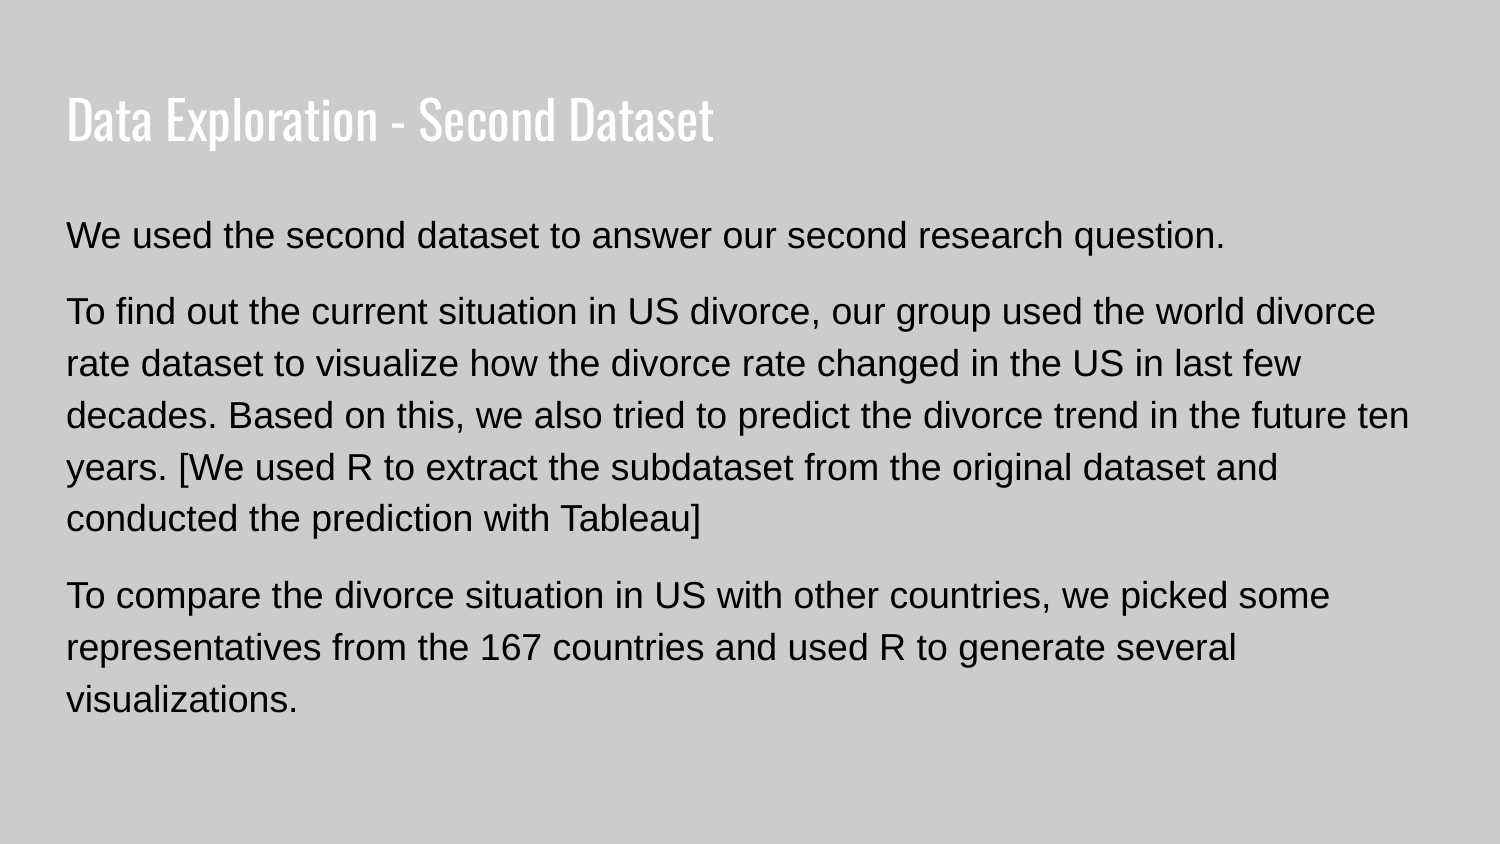

# Data Exploration - Second Dataset
We used the second dataset to answer our second research question.
To find out the current situation in US divorce, our group used the world divorce rate dataset to visualize how the divorce rate changed in the US in last few decades. Based on this, we also tried to predict the divorce trend in the future ten years. [We used R to extract the subdataset from the original dataset and conducted the prediction with Tableau]
To compare the divorce situation in US with other countries, we picked some representatives from the 167 countries and used R to generate several visualizations.